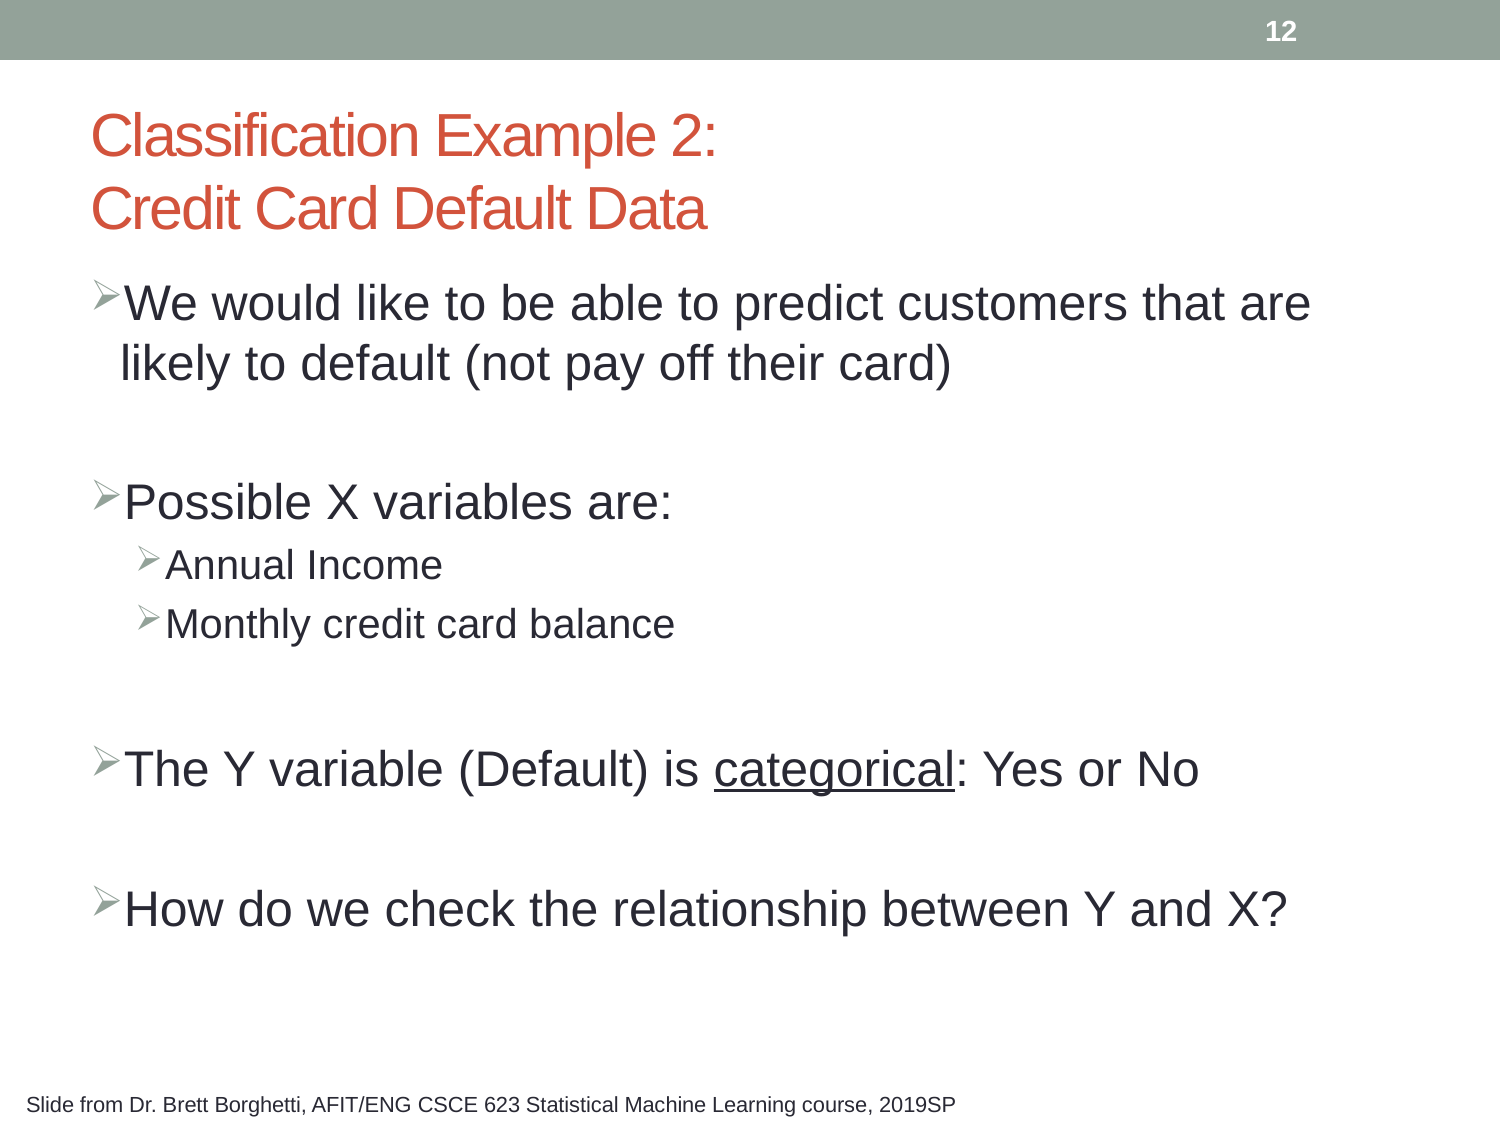

12
# Classification Example 2: Credit Card Default Data
We would like to be able to predict customers that are likely to default (not pay off their card)

Possible X variables are:
Annual Income
Monthly credit card balance

The Y variable (Default) is categorical: Yes or No

How do we check the relationship between Y and X?
Slide from Dr. Brett Borghetti, AFIT/ENG CSCE 623 Statistical Machine Learning course, 2019SP